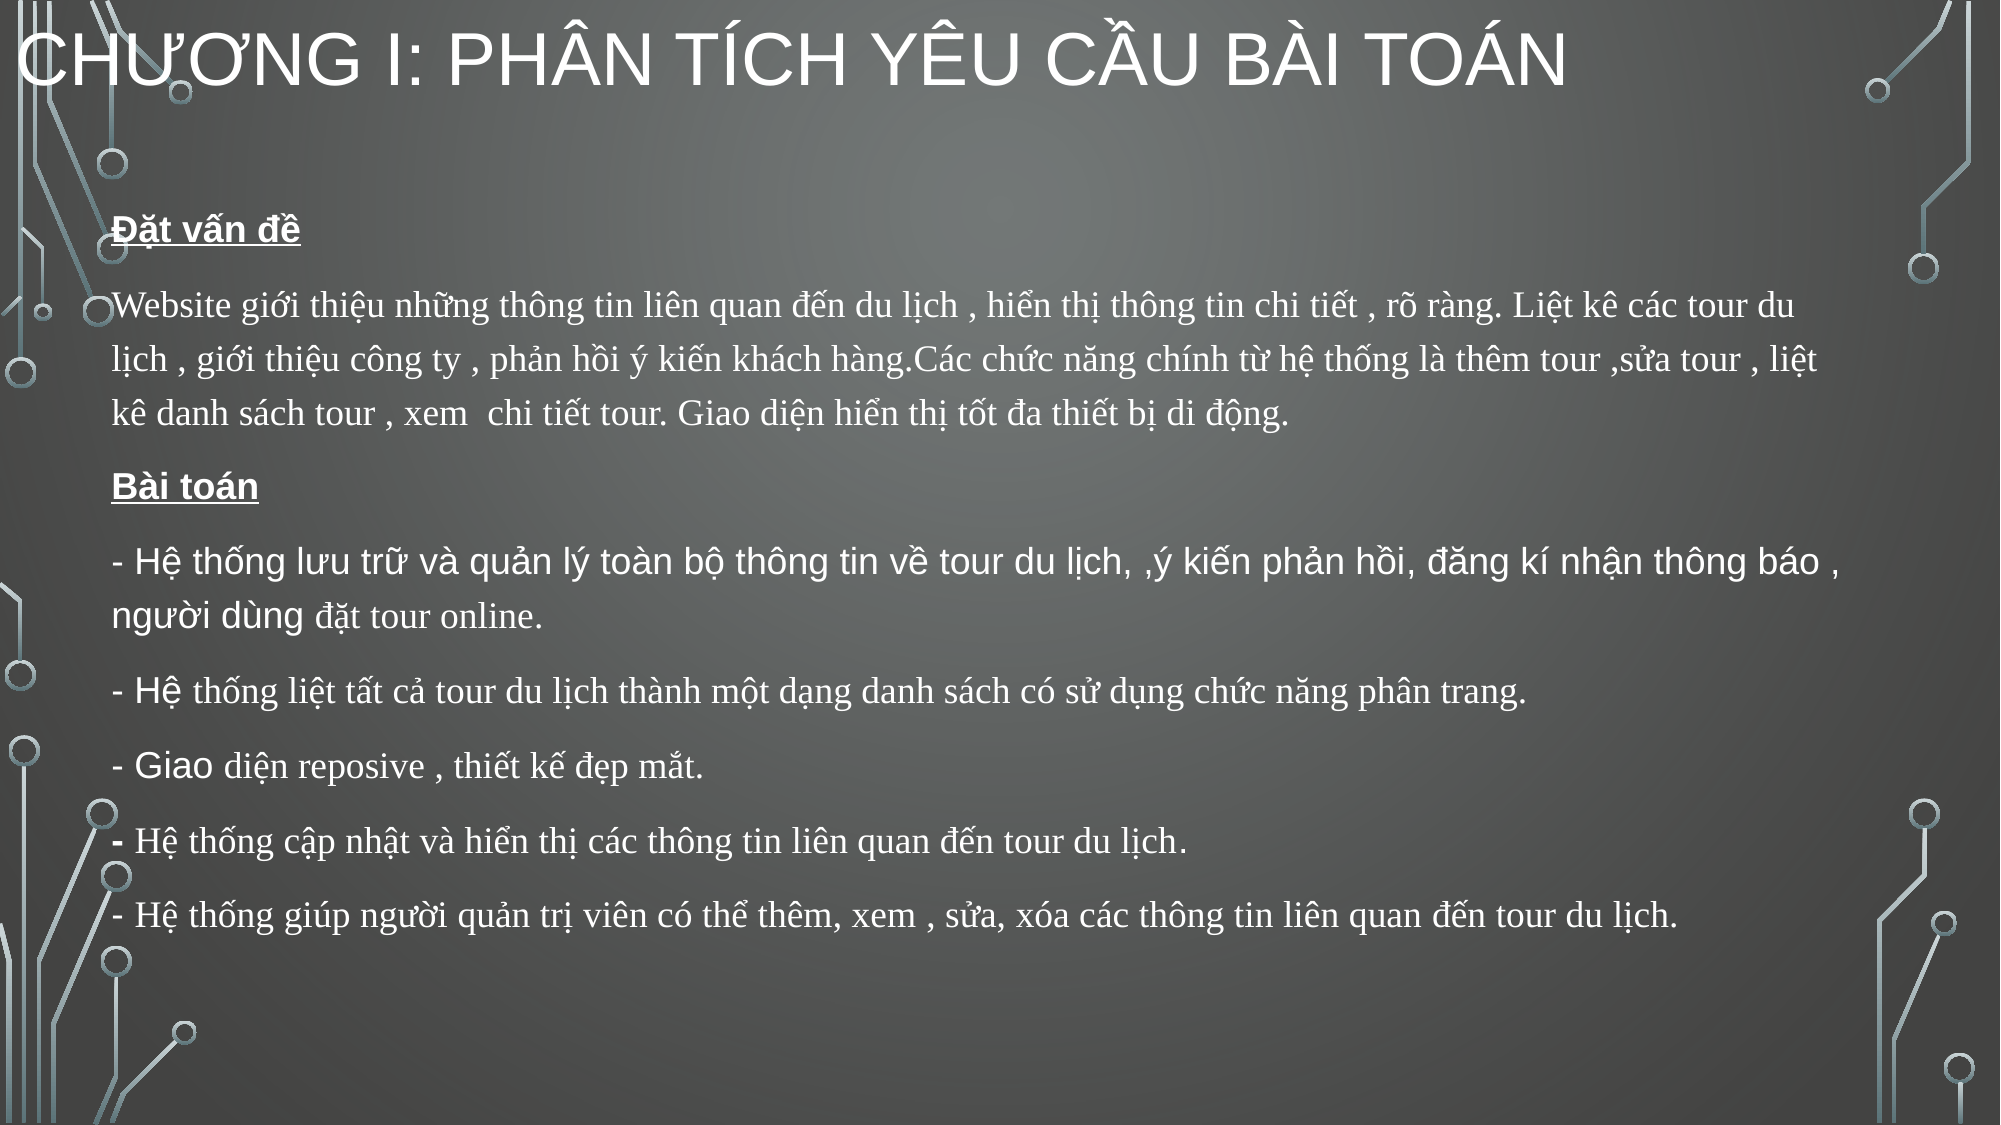

# Chương I: Phân tích yêu cầu bài toán
Đặt vấn đề
Website giới thiệu những thông tin liên quan đến du lịch , hiển thị thông tin chi tiết , rõ ràng. Liệt kê các tour du lịch , giới thiệu công ty , phản hồi ý kiến khách hàng.Các chức năng chính từ hệ thống là thêm tour ,sửa tour , liệt kê danh sách tour , xem  chi tiết tour. Giao diện hiển thị tốt đa thiết bị di động.
Bài toán
- Hệ thống lưu trữ và quản lý toàn bộ thông tin về tour du lịch, ,ý kiến phản hồi, đăng kí nhận thông báo , người dùng đặt tour online.
- Hệ thống liệt tất cả tour du lịch thành một dạng danh sách có sử dụng chức năng phân trang.
- Giao diện reposive , thiết kế đẹp mắt.
- Hệ thống cập nhật và hiển thị các thông tin liên quan đến tour du lịch.
- Hệ thống giúp người quản trị viên có thể thêm, xem , sửa, xóa các thông tin liên quan đến tour du lịch.